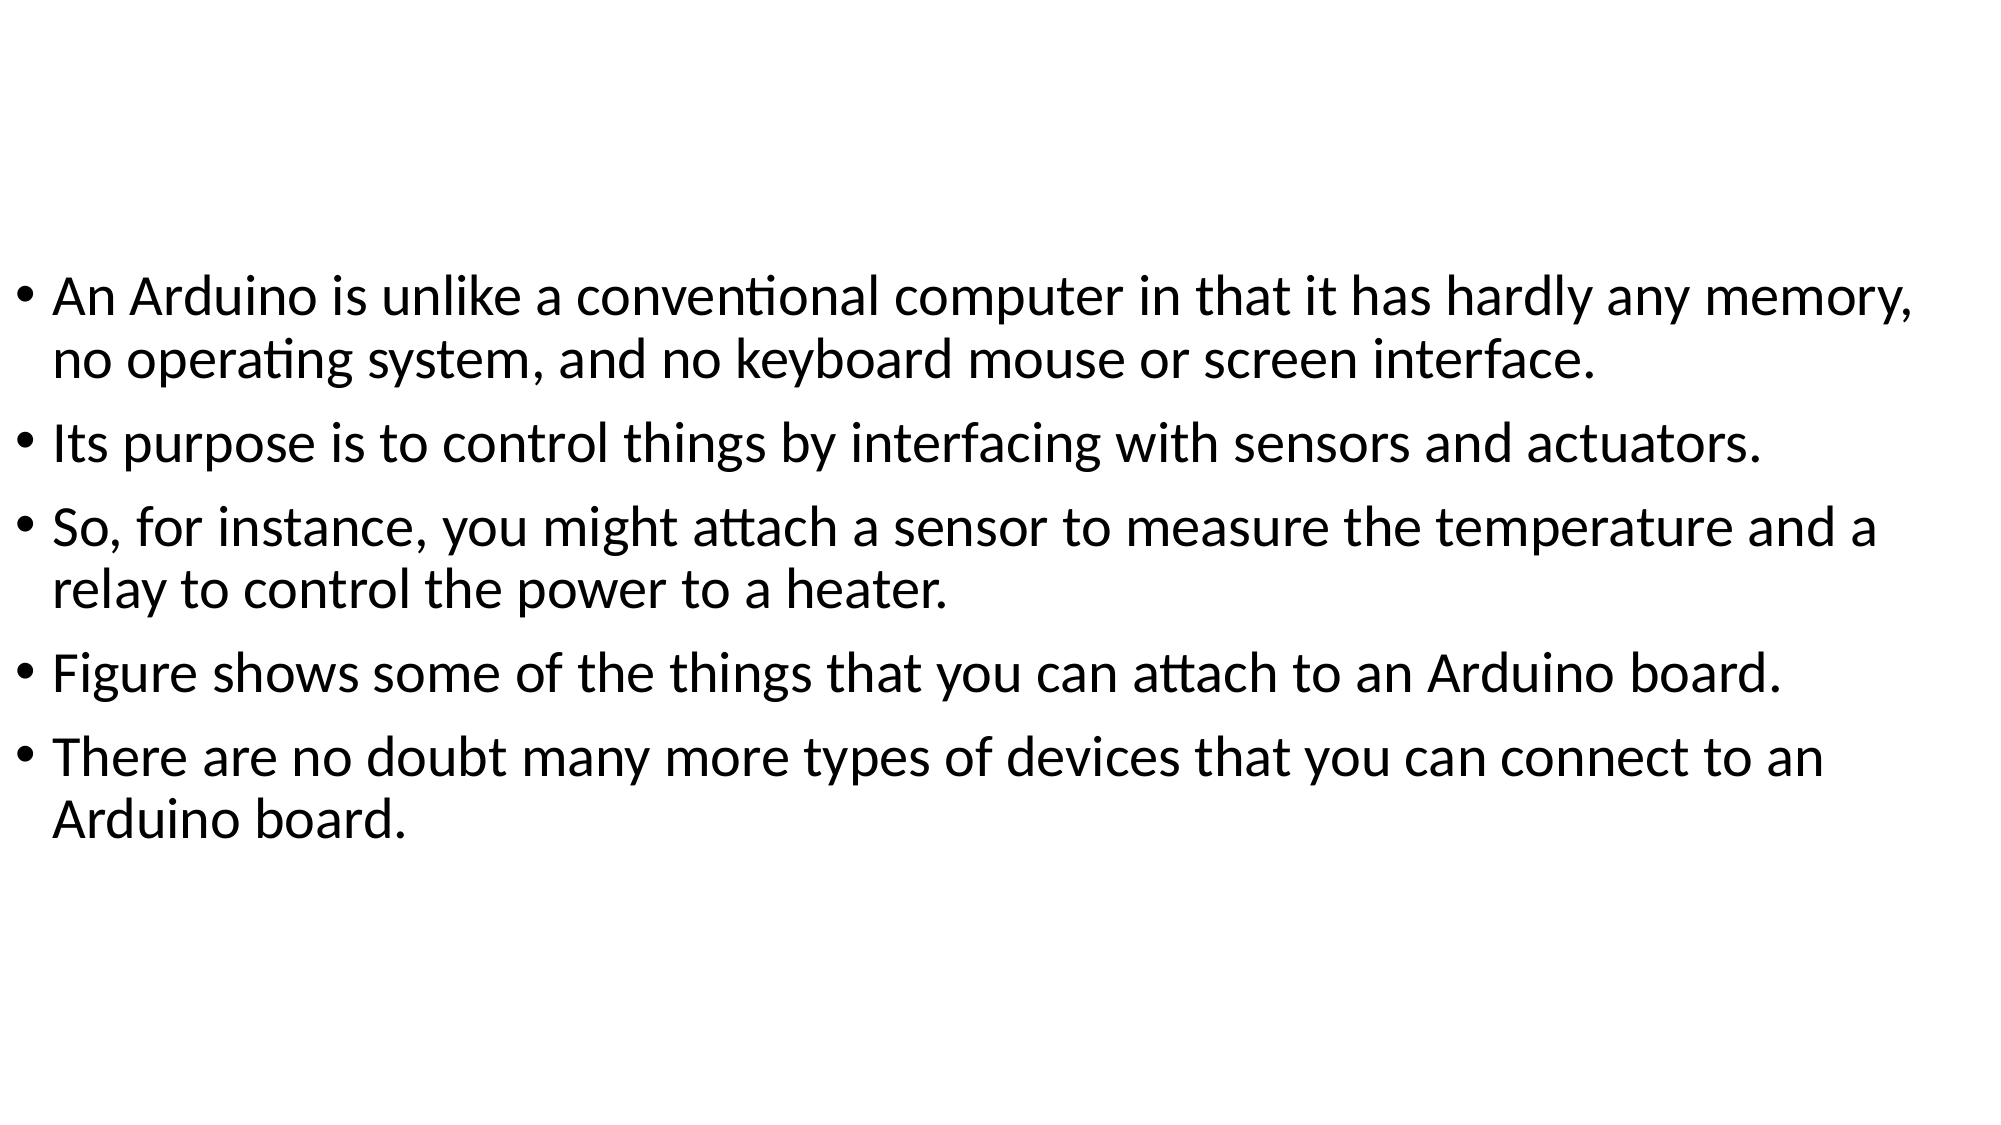

An Arduino is unlike a conventional computer in that it has hardly any memory, no operating system, and no keyboard mouse or screen interface.
Its purpose is to control things by interfacing with sensors and actuators.
So, for instance, you might attach a sensor to measure the temperature and a relay to control the power to a heater.
Figure shows some of the things that you can attach to an Arduino board.
There are no doubt many more types of devices that you can connect to an Arduino board.